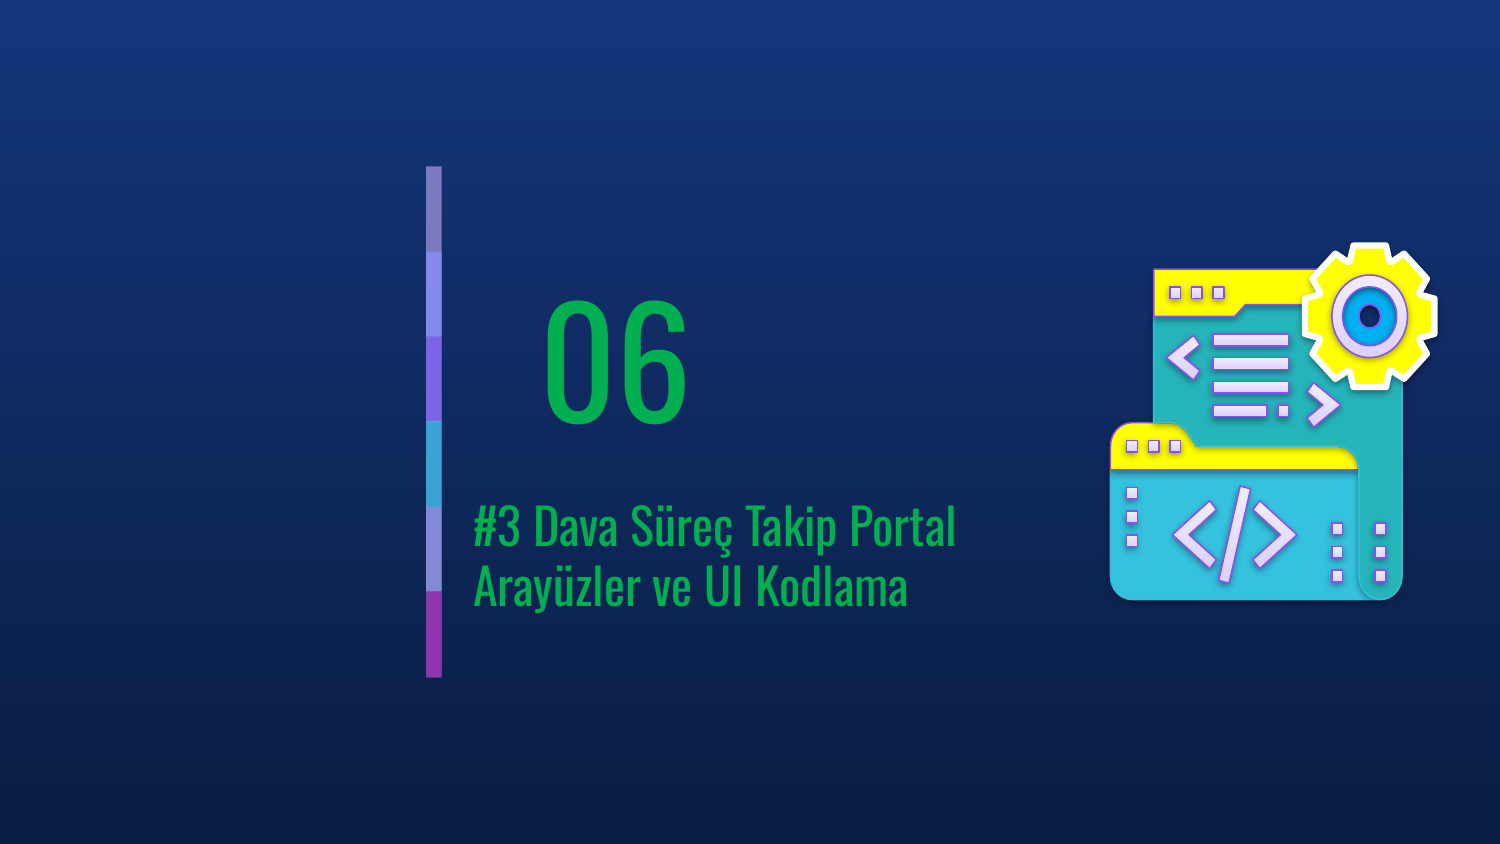

# 06
#3 Dava Süreç Takip Portal
Arayüzler ve UI Kodlama